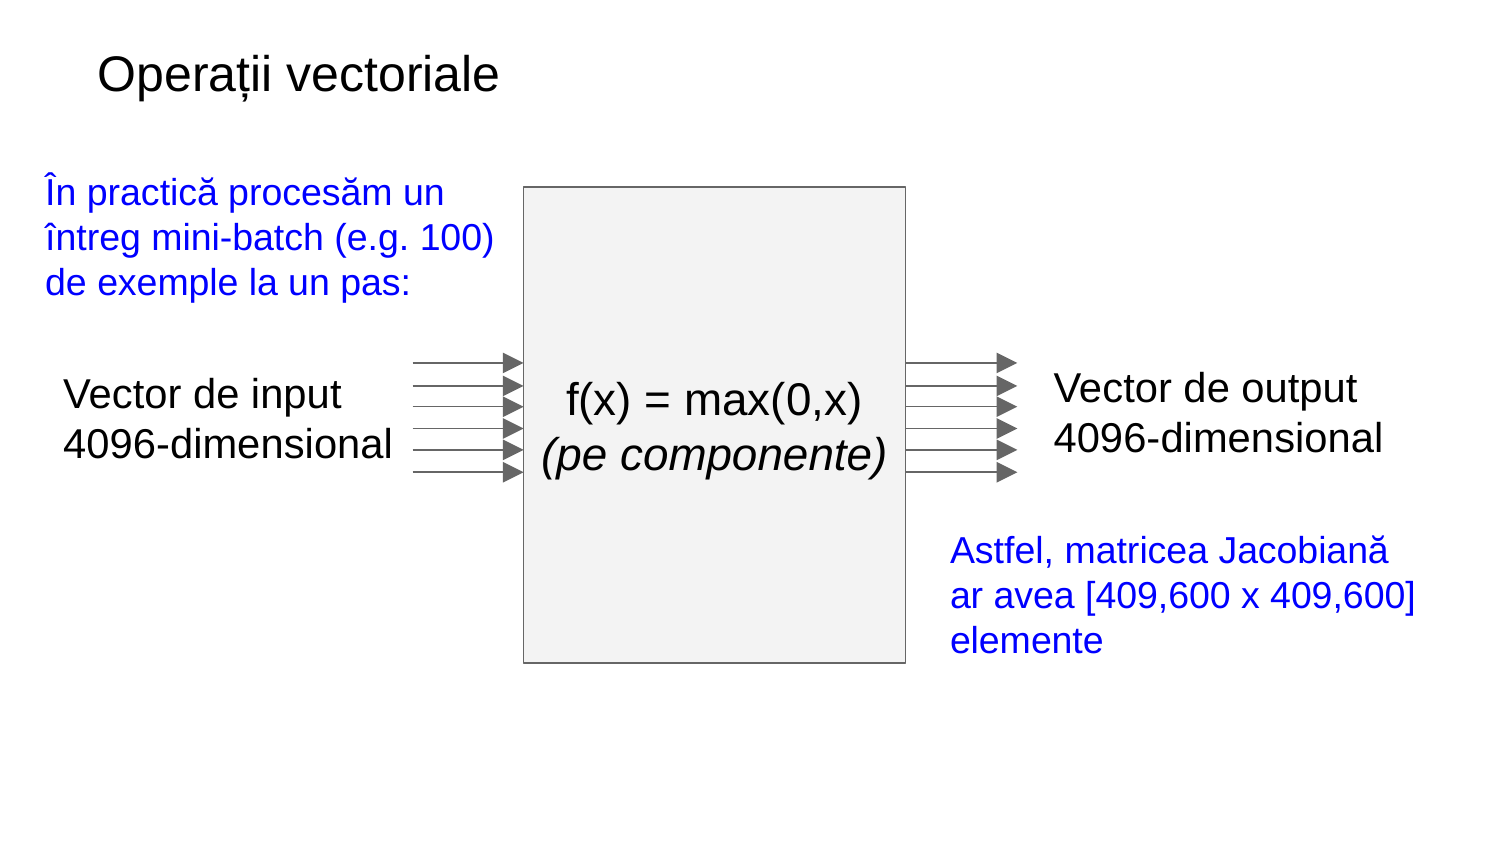

Operații vectoriale
În practică procesăm un întreg mini-batch (e.g. 100) de exemple la un pas:
f(x) = max(0,x)
(pe componente)
Vector de output
4096-dimensional
Vector de input
4096-dimensional
Astfel, matricea Jacobiană
ar avea [409,600 x 409,600] elemente